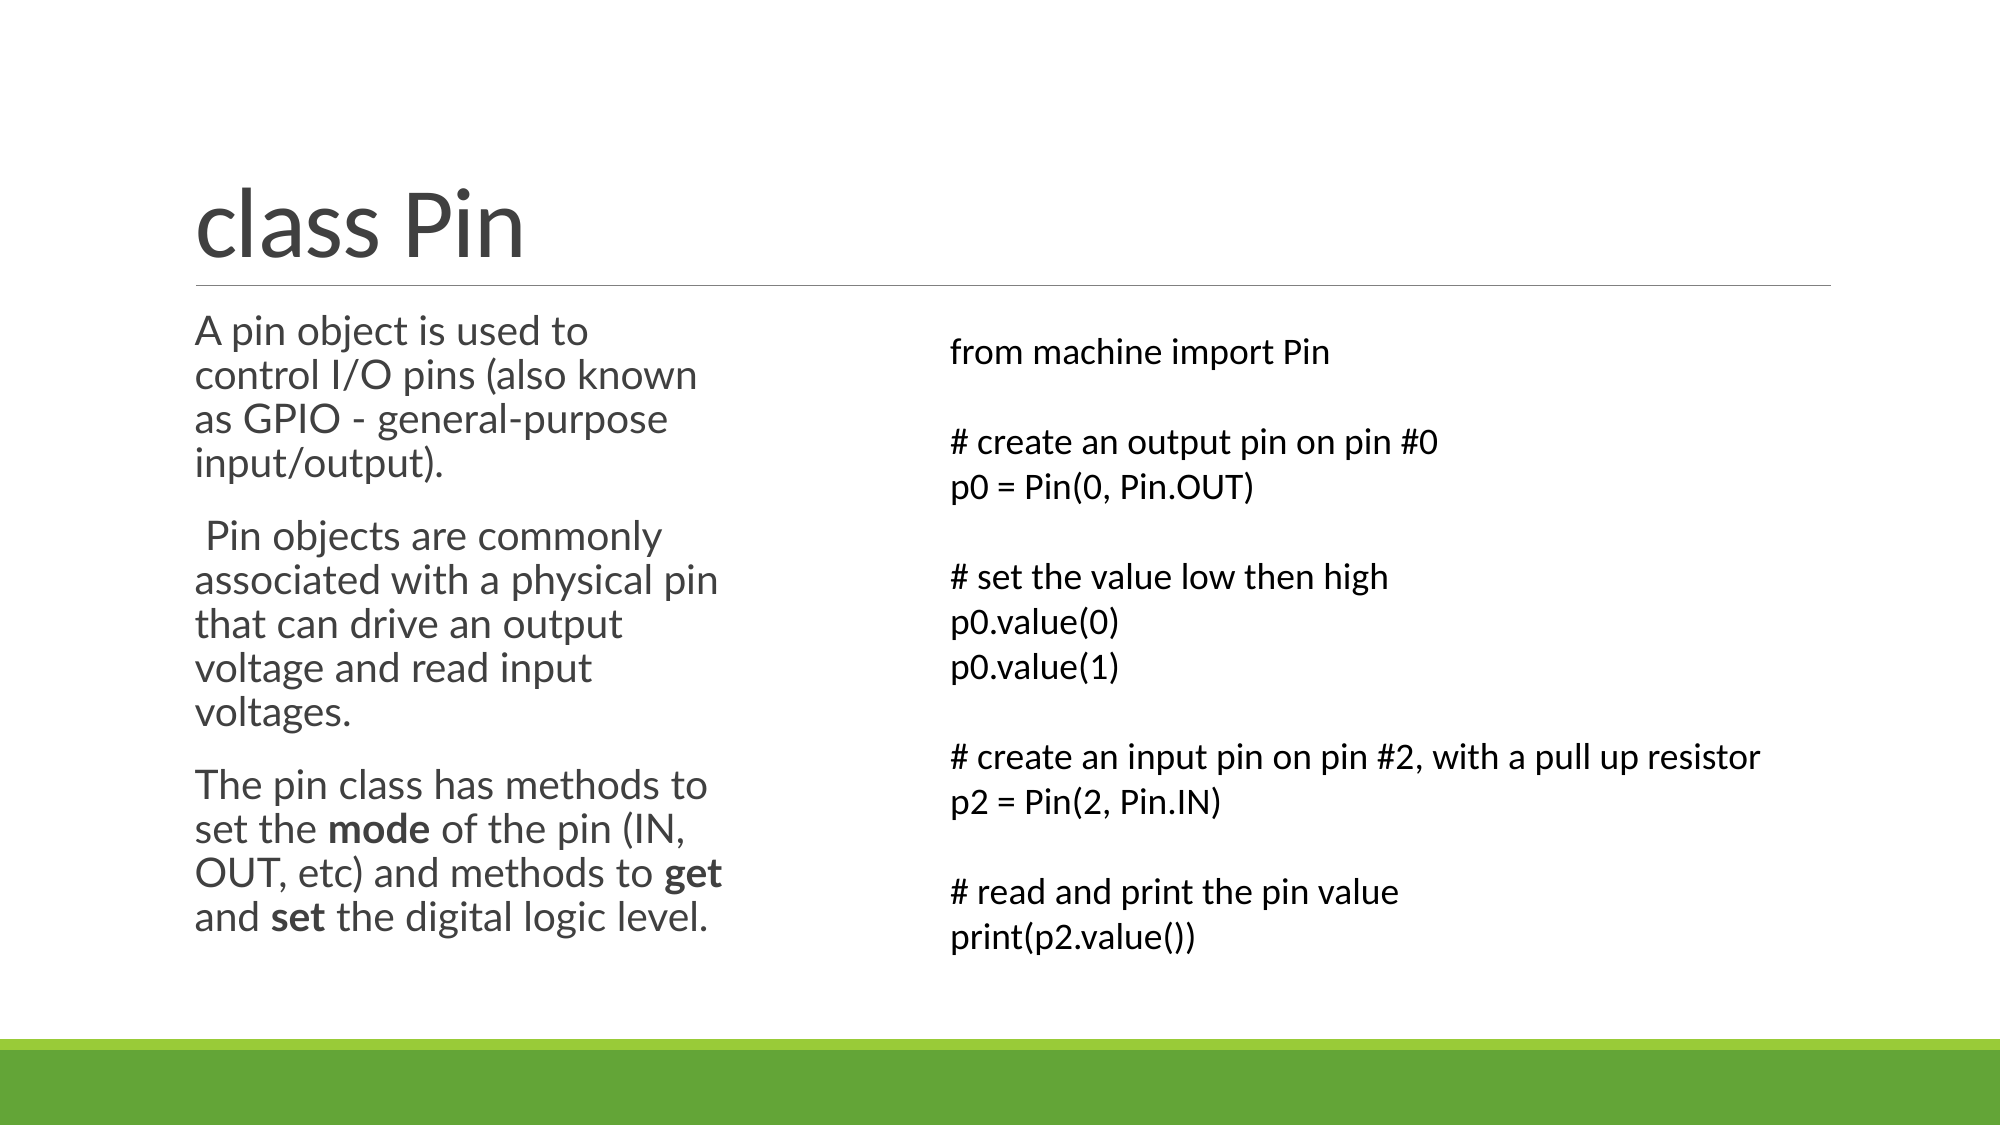

# class Pin
A pin object is used to control I/O pins (also known as GPIO - general-purpose input/output).
 Pin objects are commonly associated with a physical pin that can drive an output voltage and read input voltages.
The pin class has methods to set the mode of the pin (IN, OUT, etc) and methods to get and set the digital logic level.

from machine import Pin

# create an output pin on pin #0
p0 = Pin(0, Pin.OUT)

# set the value low then high
p0.value(0)
p0.value(1)

# create an input pin on pin #2, with a pull up resistor
p2 = Pin(2, Pin.IN)

# read and print the pin value
print(p2.value())